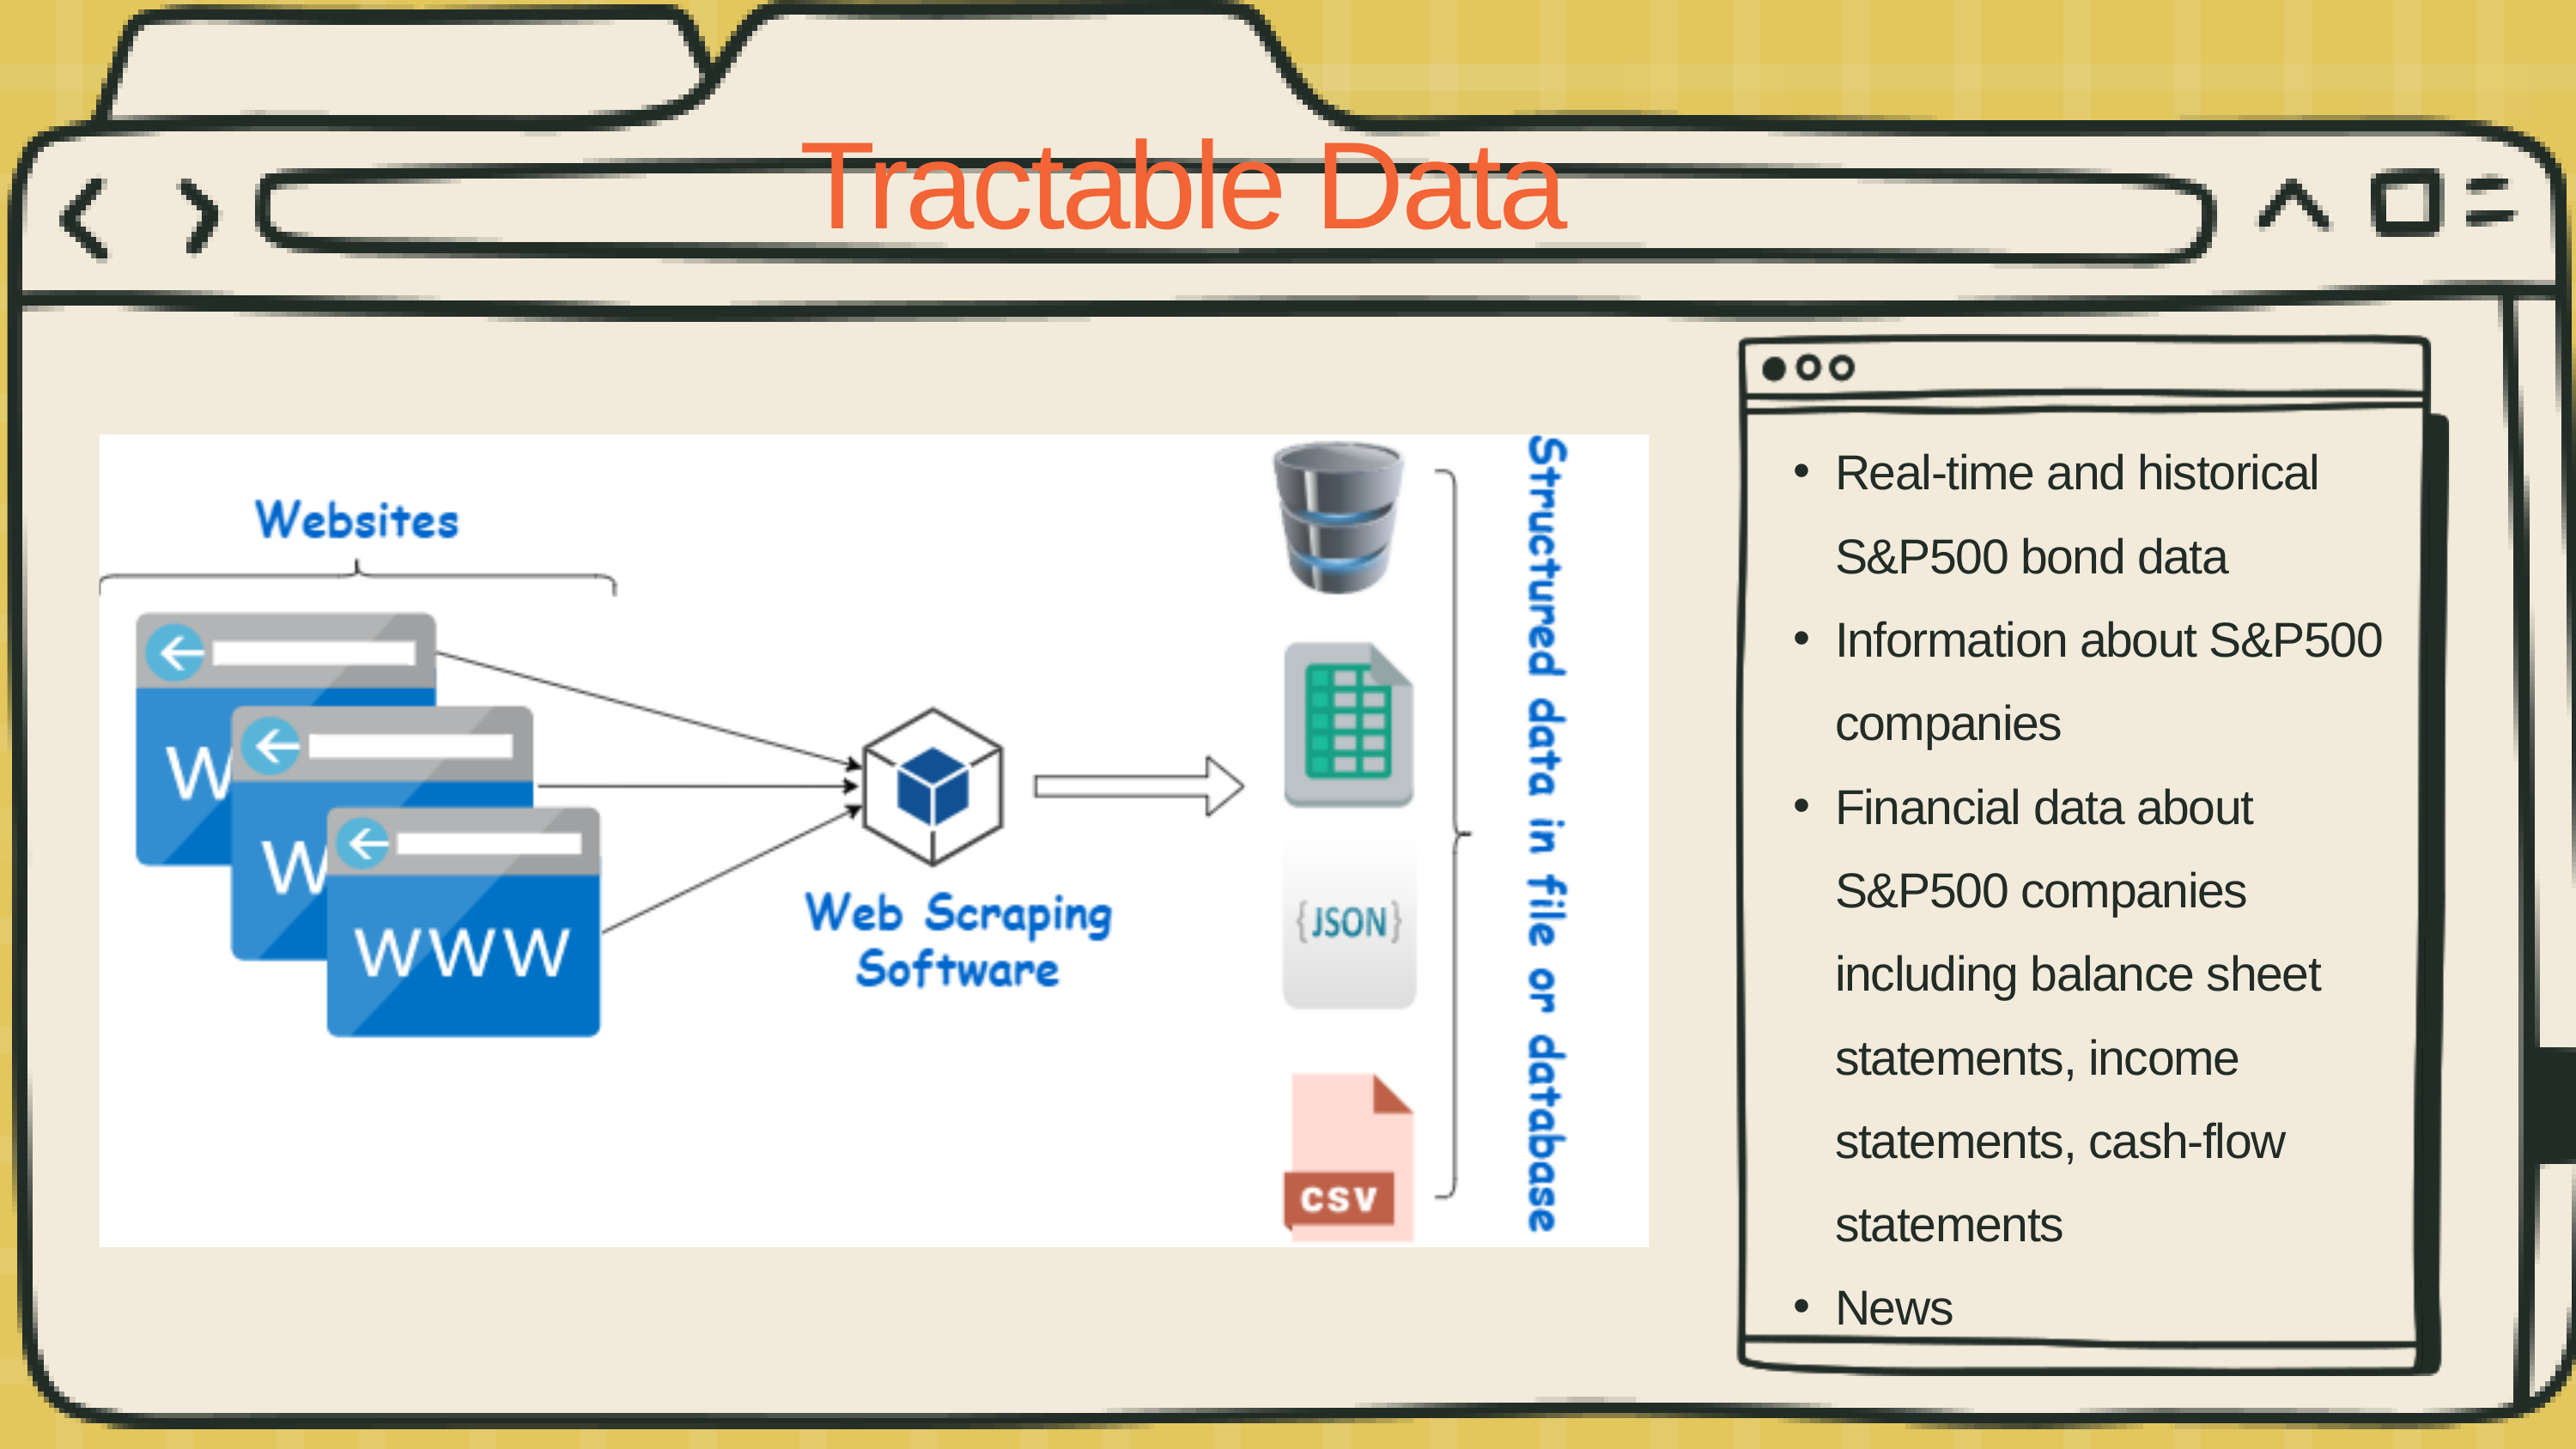

Tractable Data

Real-time and historical S&P500 bond data
Information about S&P500 companies
Financial data about S&P500 companies including balance sheet statements, income statements, cash-flow statements
News